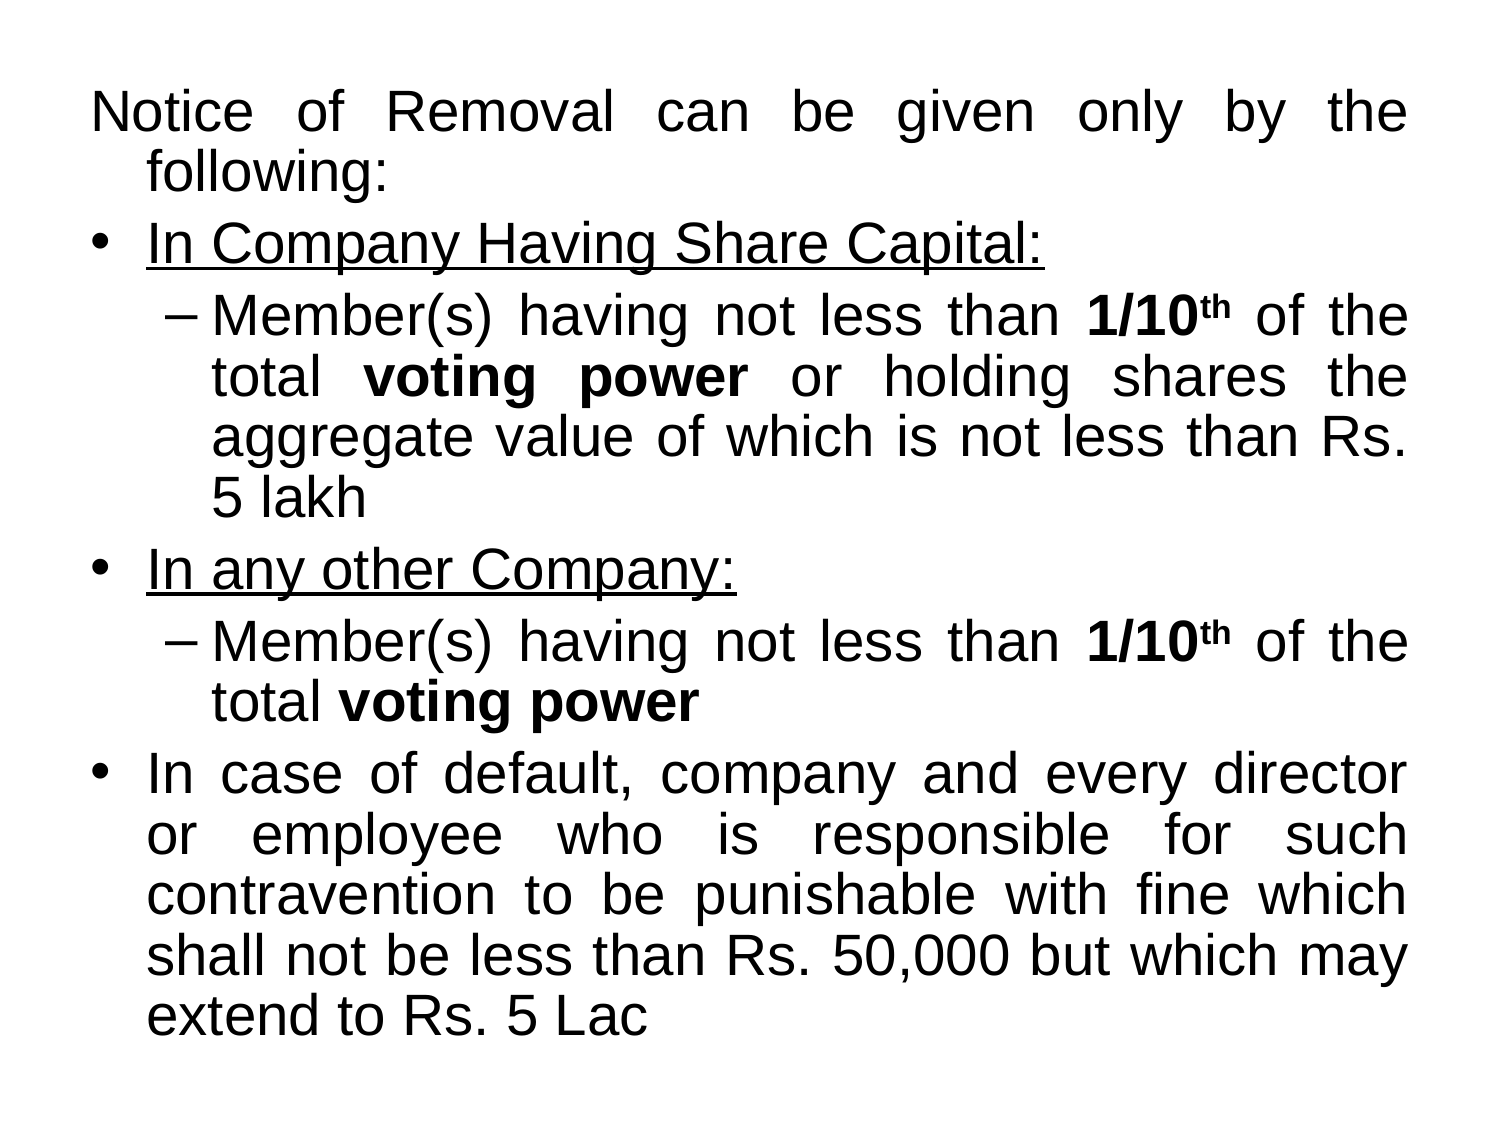

Notice of Removal can be given only by the following:
In Company Having Share Capital:
Member(s) having not less than 1/10th of the total voting power or holding shares the aggregate value of which is not less than Rs. 5 lakh
In any other Company:
Member(s) having not less than 1/10th of the total voting power
In case of default, company and every director or employee who is responsible for such contravention to be punishable with fine which shall not be less than Rs. 50,000 but which may extend to Rs. 5 Lac